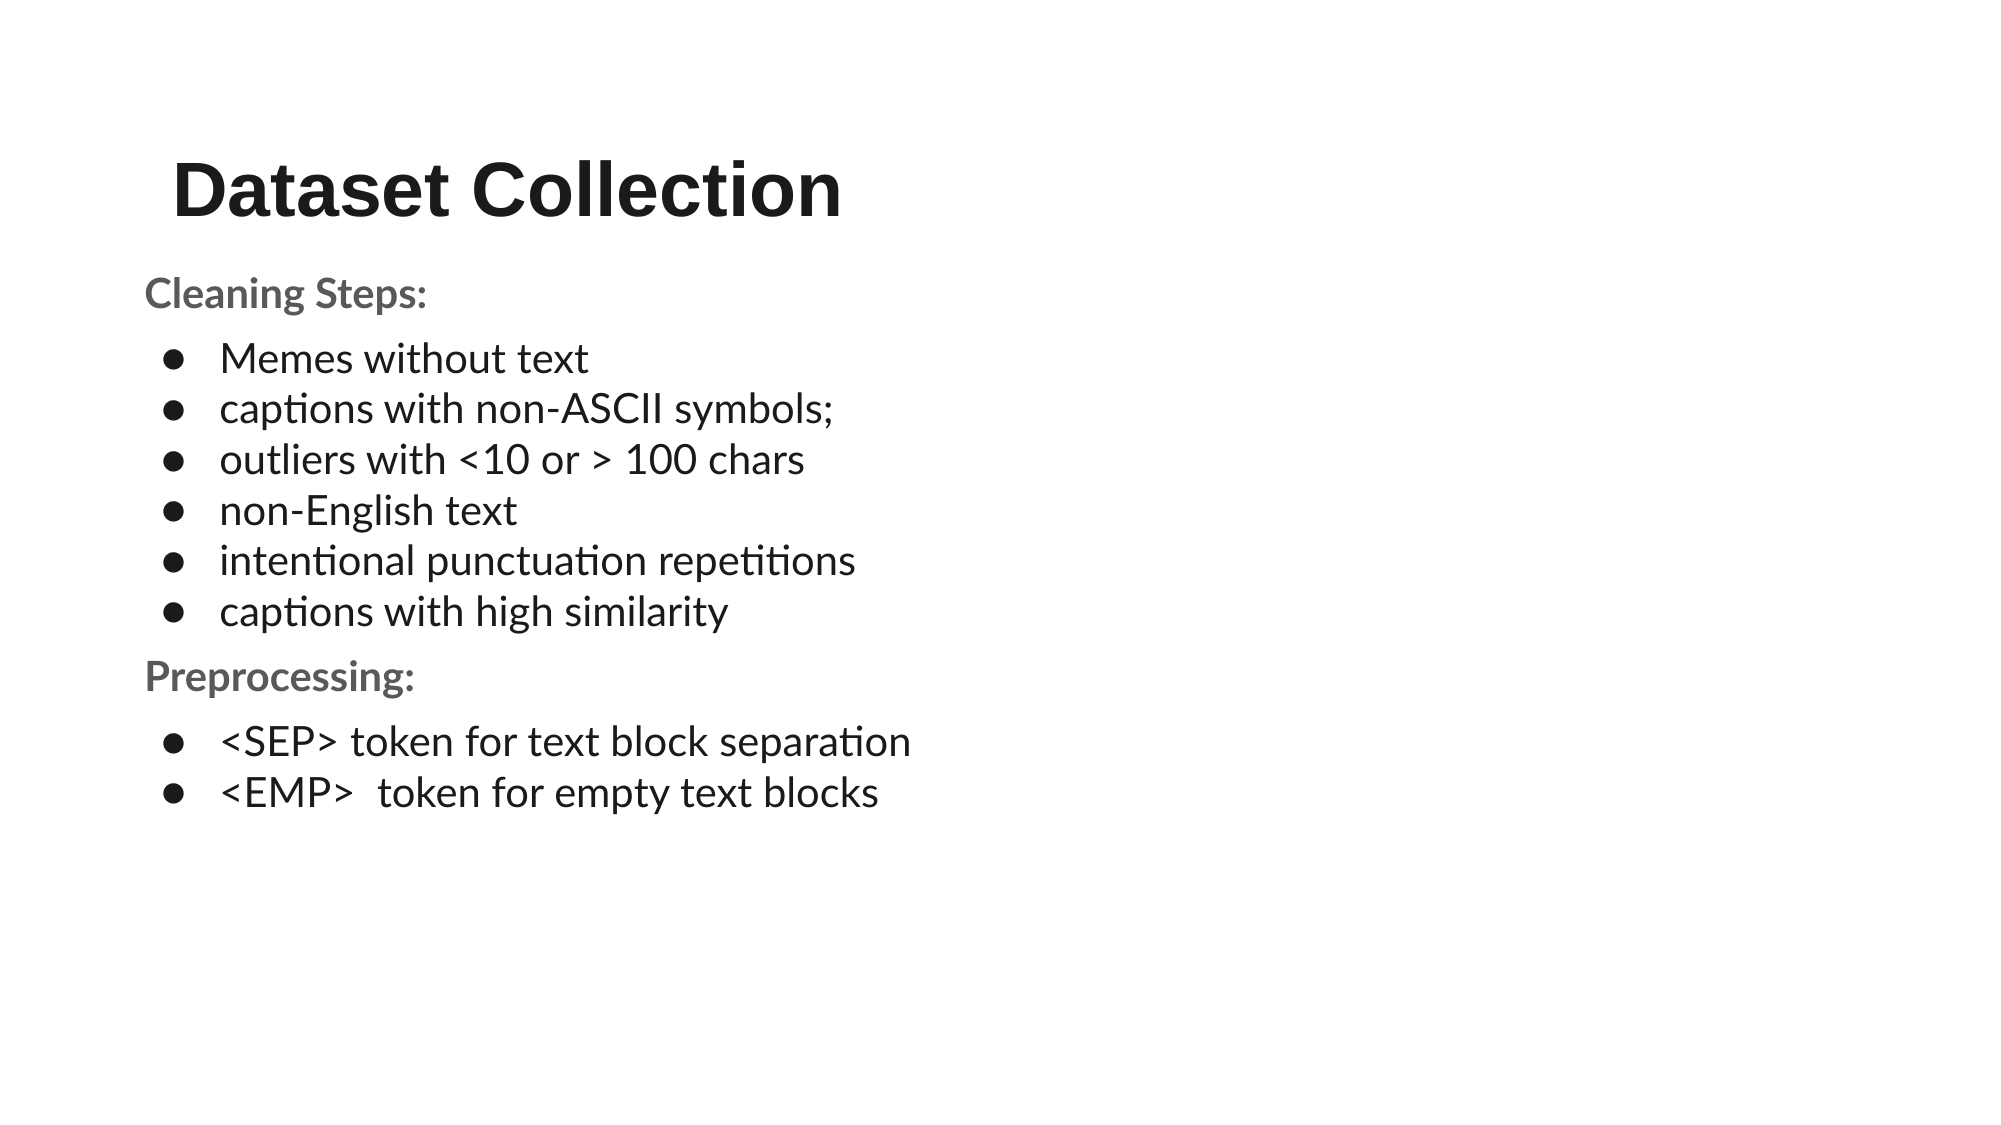

# Dataset Collection
Cleaning Steps:
Memes without text
captions with non-ASCII symbols;
outliers with <10 or > 100 chars
non-English text
intentional punctuation repetitions
captions with high similarity
Preprocessing:
<SEP> token for text block separation
<EMP>  token for empty text blocks